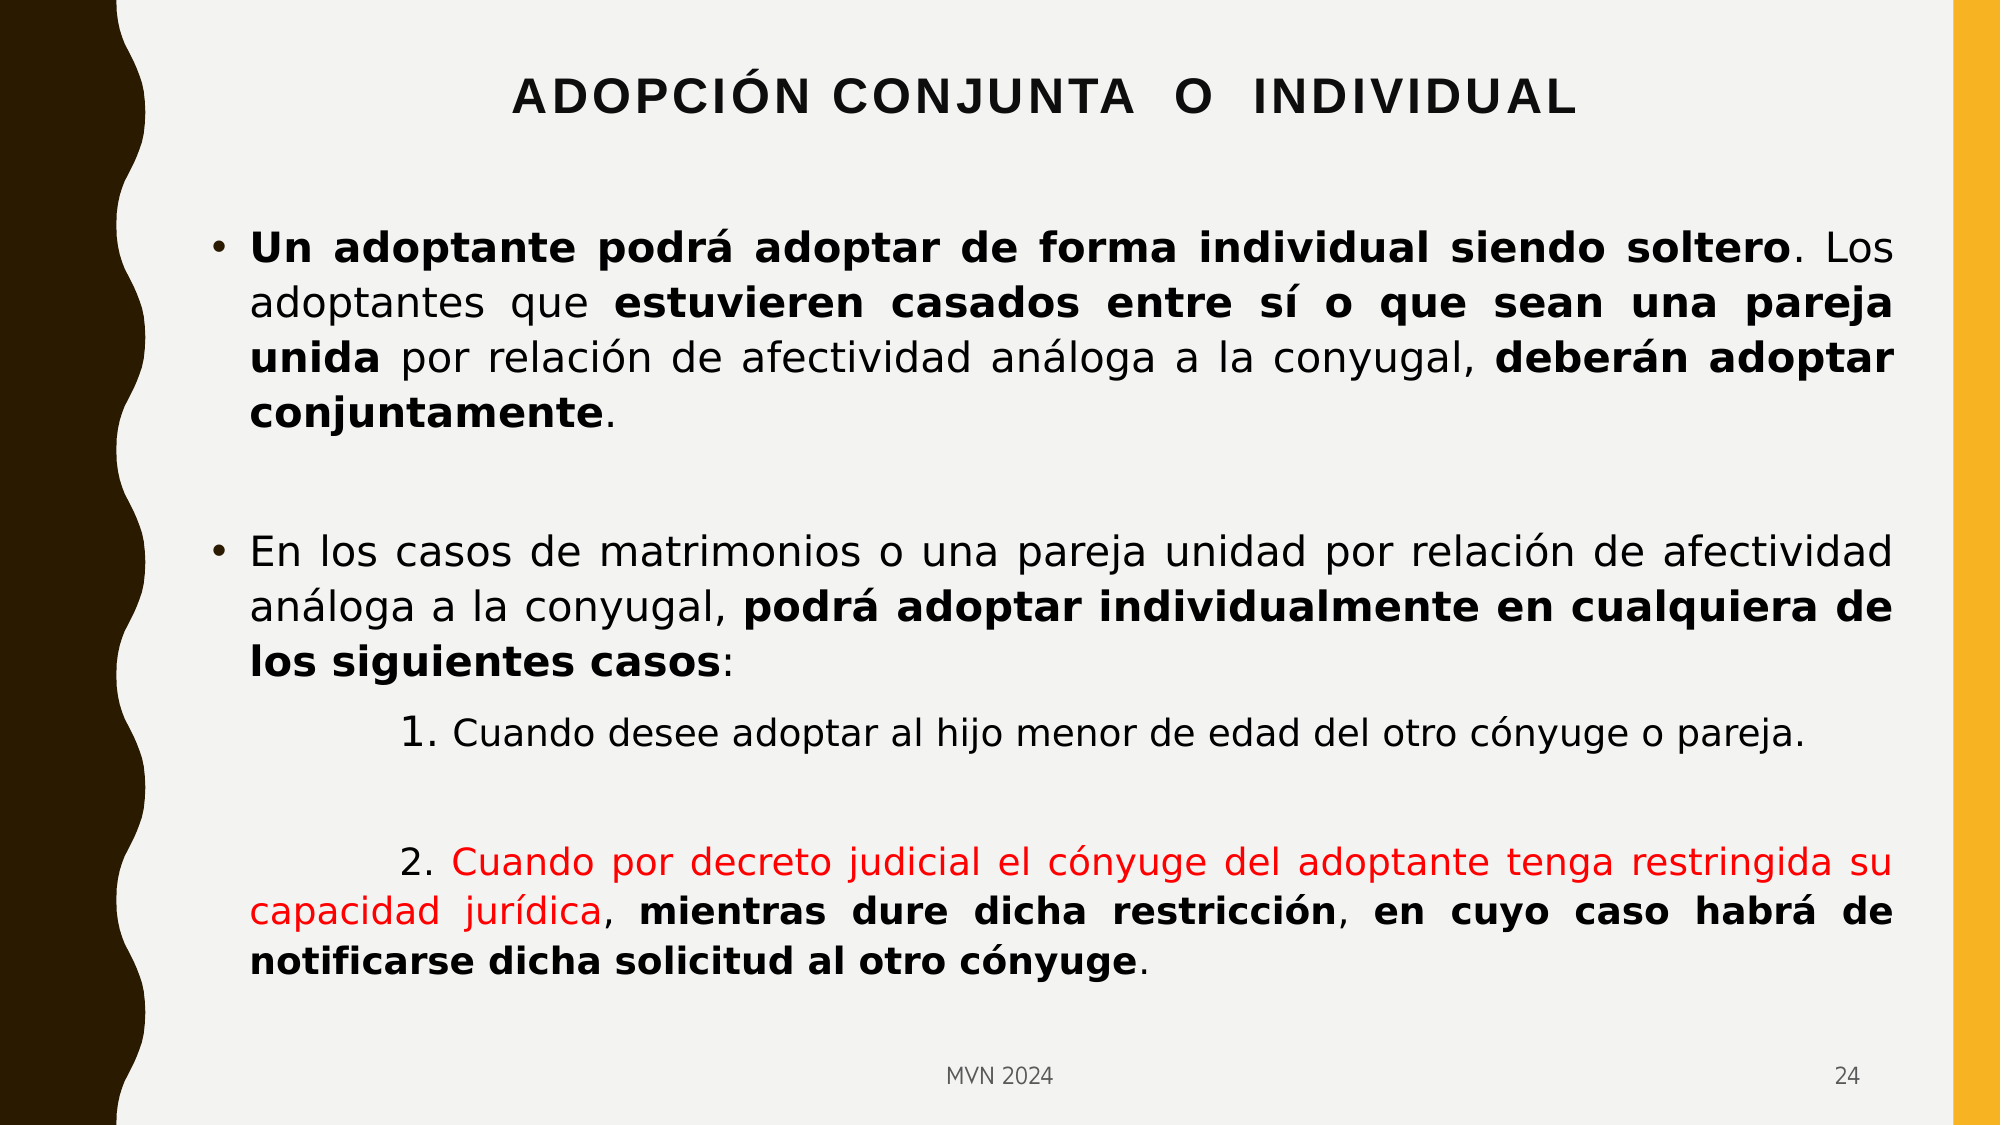

# Adopción conjunta  o  individual
Un adoptante podrá adoptar de forma individual siendo soltero. Los adoptantes que estuvieren casados entre sí o que sean una pareja unida por relación de afectividad análoga a la conyugal, deberán adoptar conjuntamente.

En los casos de matrimonios o una pareja unidad por relación de afectividad análoga a la conyugal, podrá adoptar individualmente en cualquiera de los siguientes casos:
		1. Cuando desee adoptar al hijo menor de edad del otro cónyuge o pareja.

		2. Cuando por decreto judicial el cónyuge del adoptante tenga restringida su capacidad jurídica, mientras dure dicha restricción, en cuyo caso habrá de notificarse dicha solicitud al otro cónyuge.
MVN 2024
24